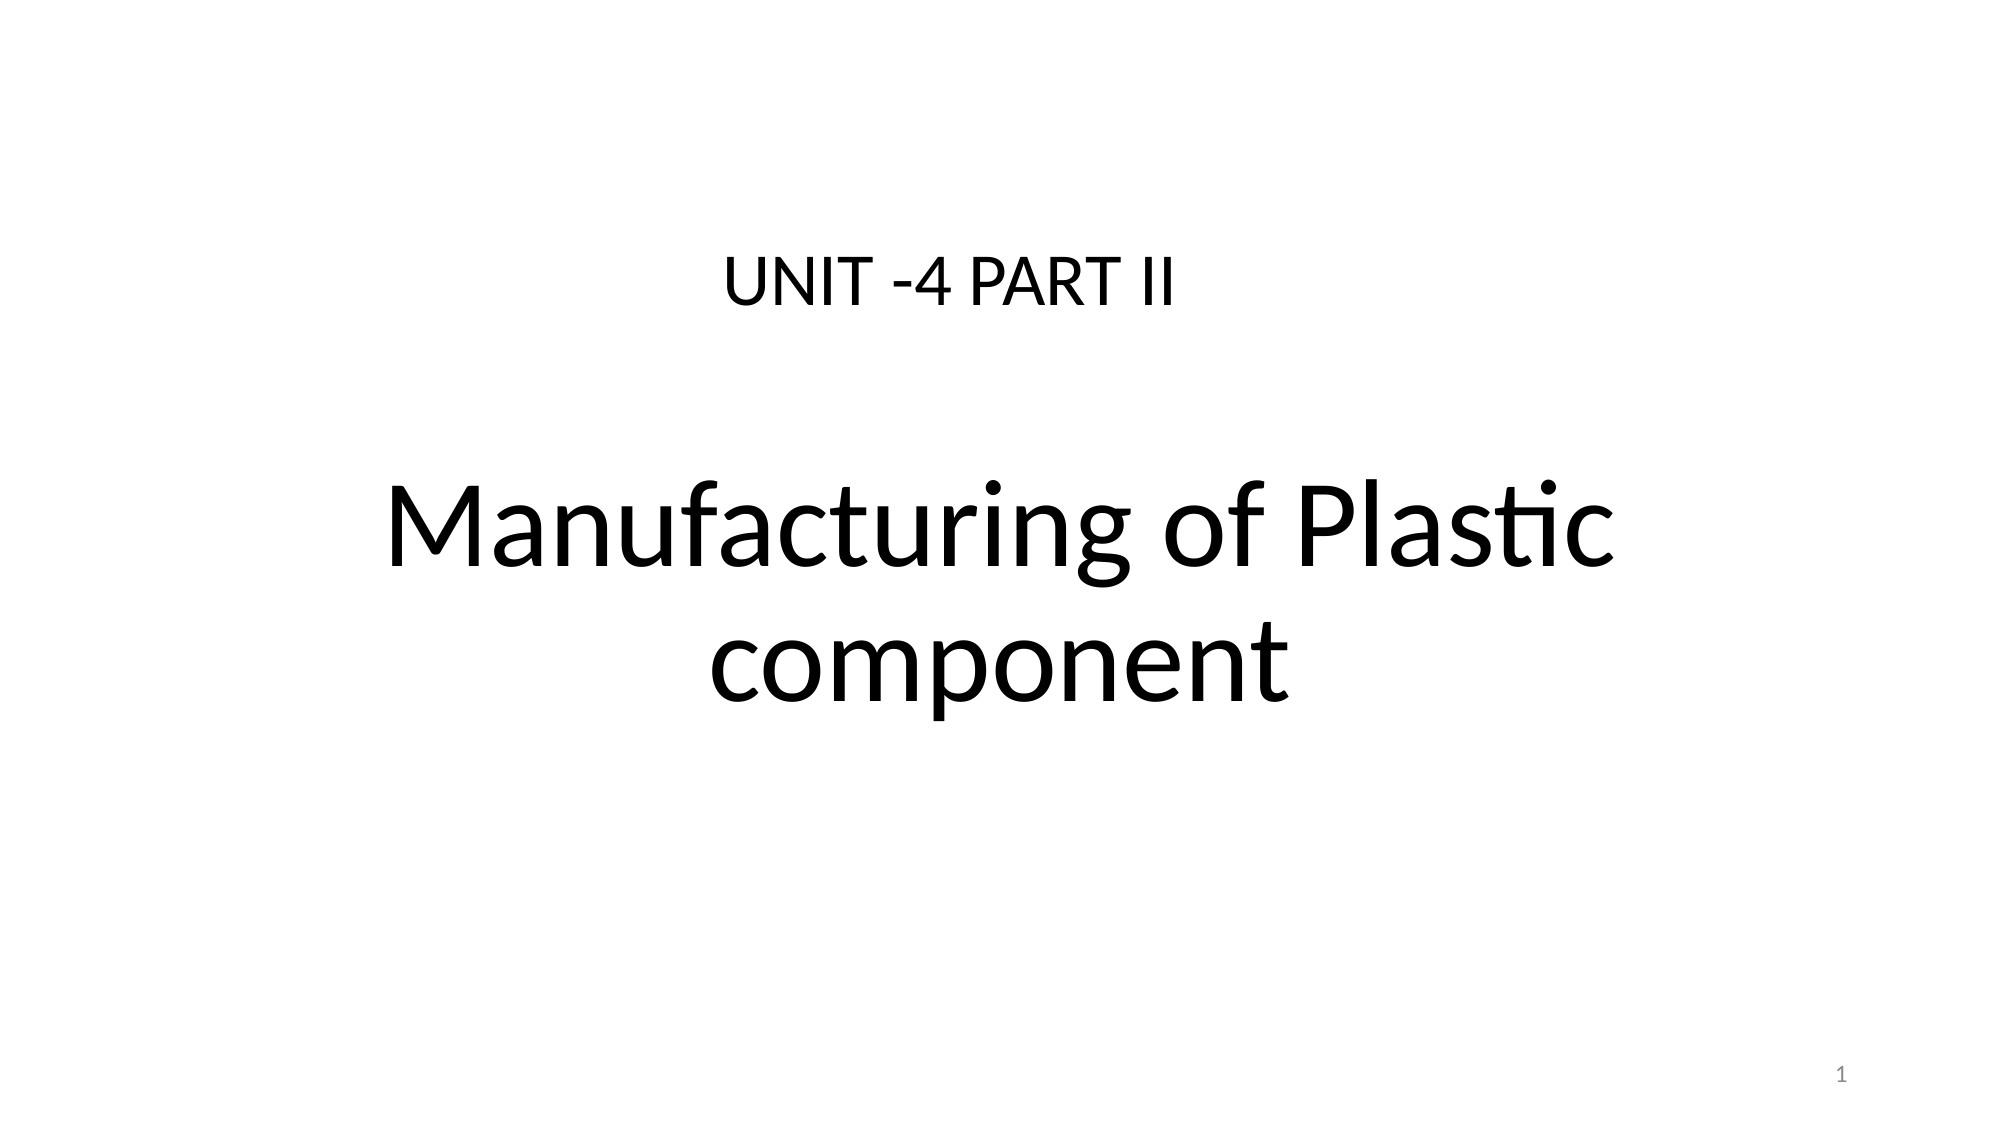

UNIT -4 PART II
# Manufacturing of Plastic component
1